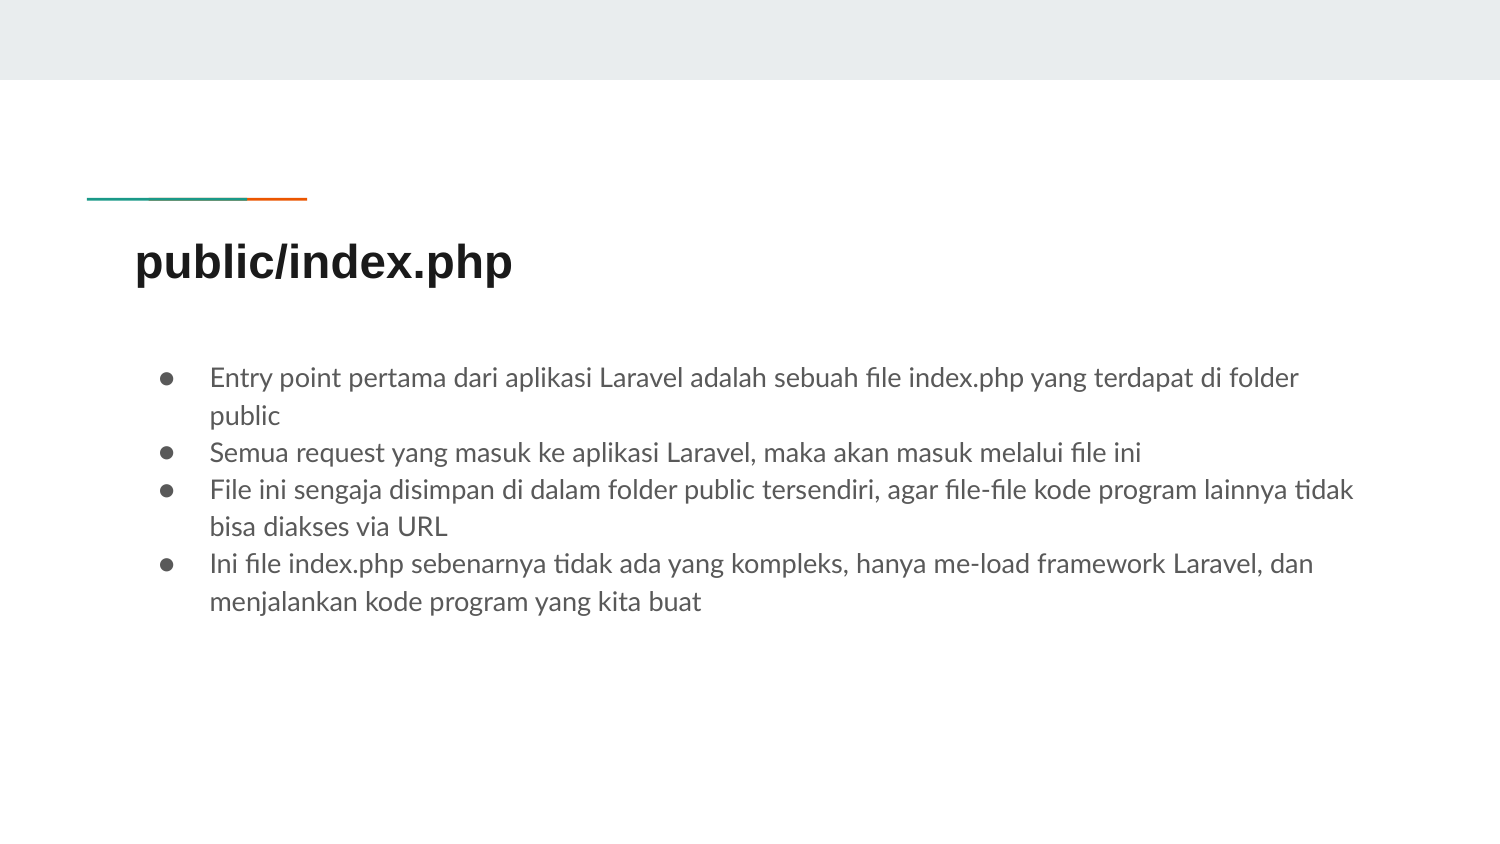

# public/index.php
Entry point pertama dari aplikasi Laravel adalah sebuah file index.php yang terdapat di folder public
Semua request yang masuk ke aplikasi Laravel, maka akan masuk melalui file ini
File ini sengaja disimpan di dalam folder public tersendiri, agar file-file kode program lainnya tidak bisa diakses via URL
Ini file index.php sebenarnya tidak ada yang kompleks, hanya me-load framework Laravel, dan menjalankan kode program yang kita buat